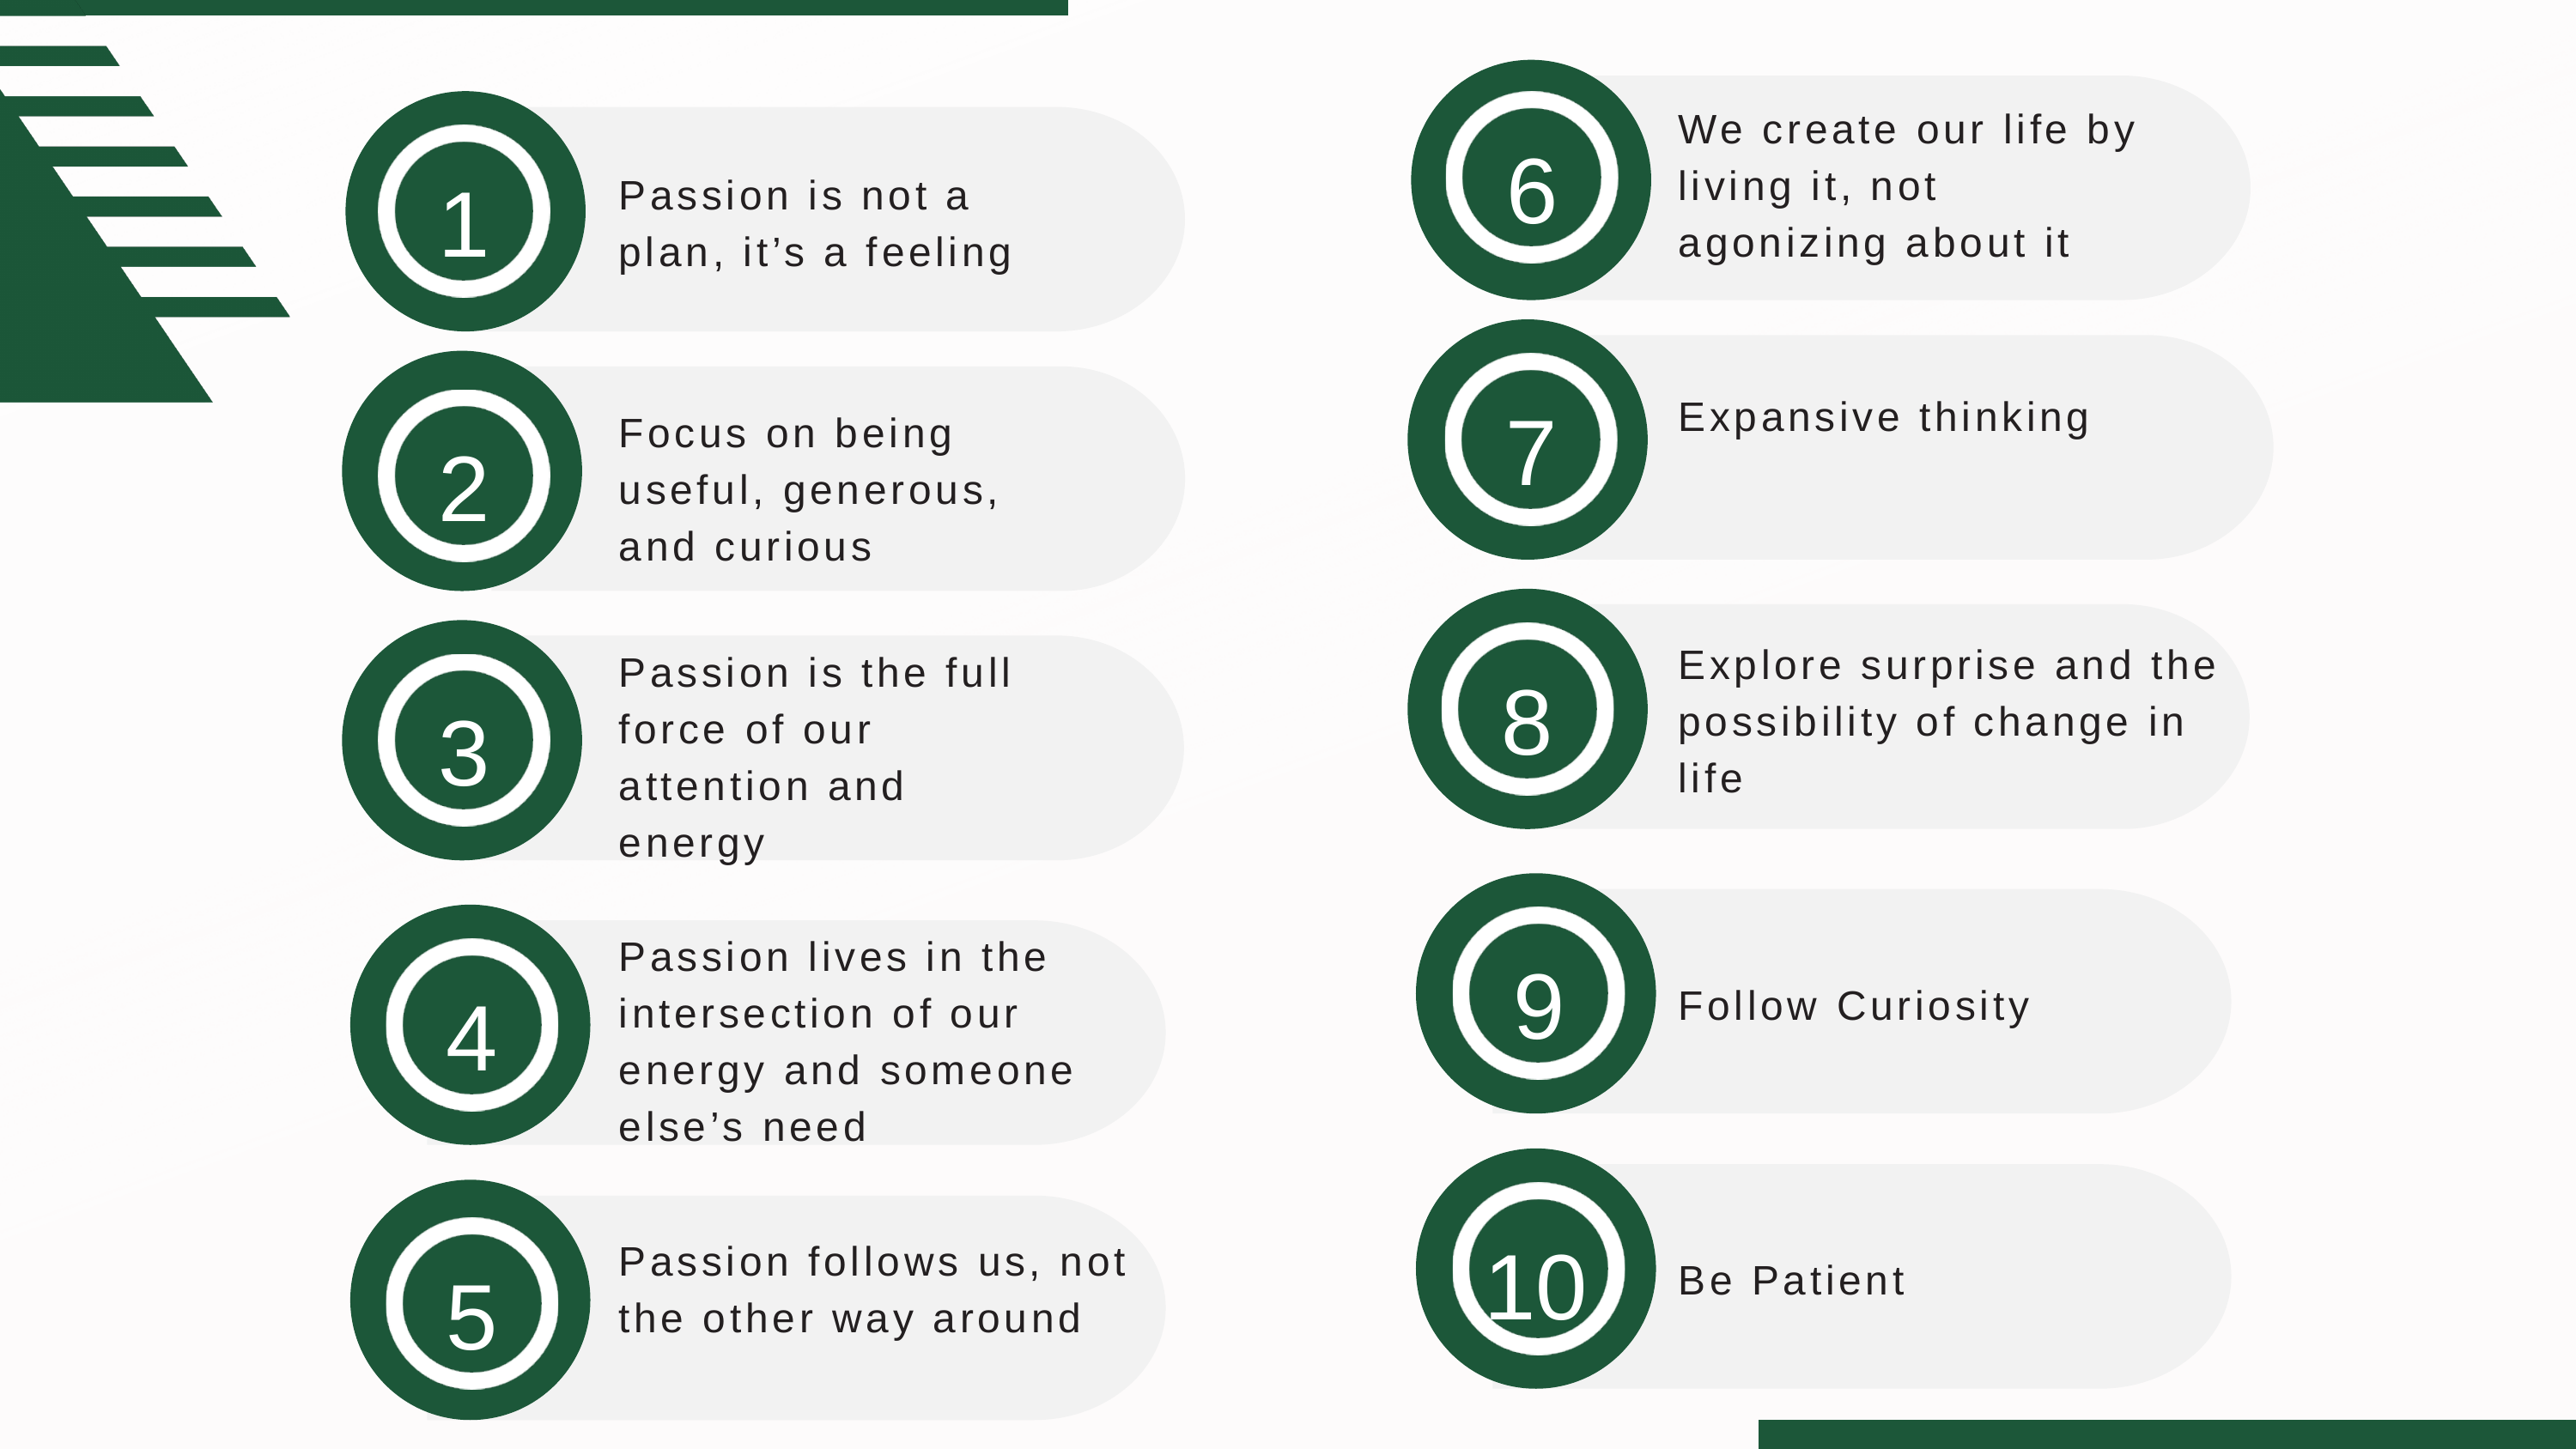

Passion is not a plan, it’s a feeling

6
We create our life by living it, not agonizing about it

1

7

Expansive thinking

2
Focus on being useful, generous, and curious

Passion is the full force of our attention and energy

8
Explore surprise and the possibility of change in life

3

Passion lives in the intersection of our energy and someone else’s need

9

4
Follow Curiosity

Passion follows us, not the other way around

10

5
Be Patient